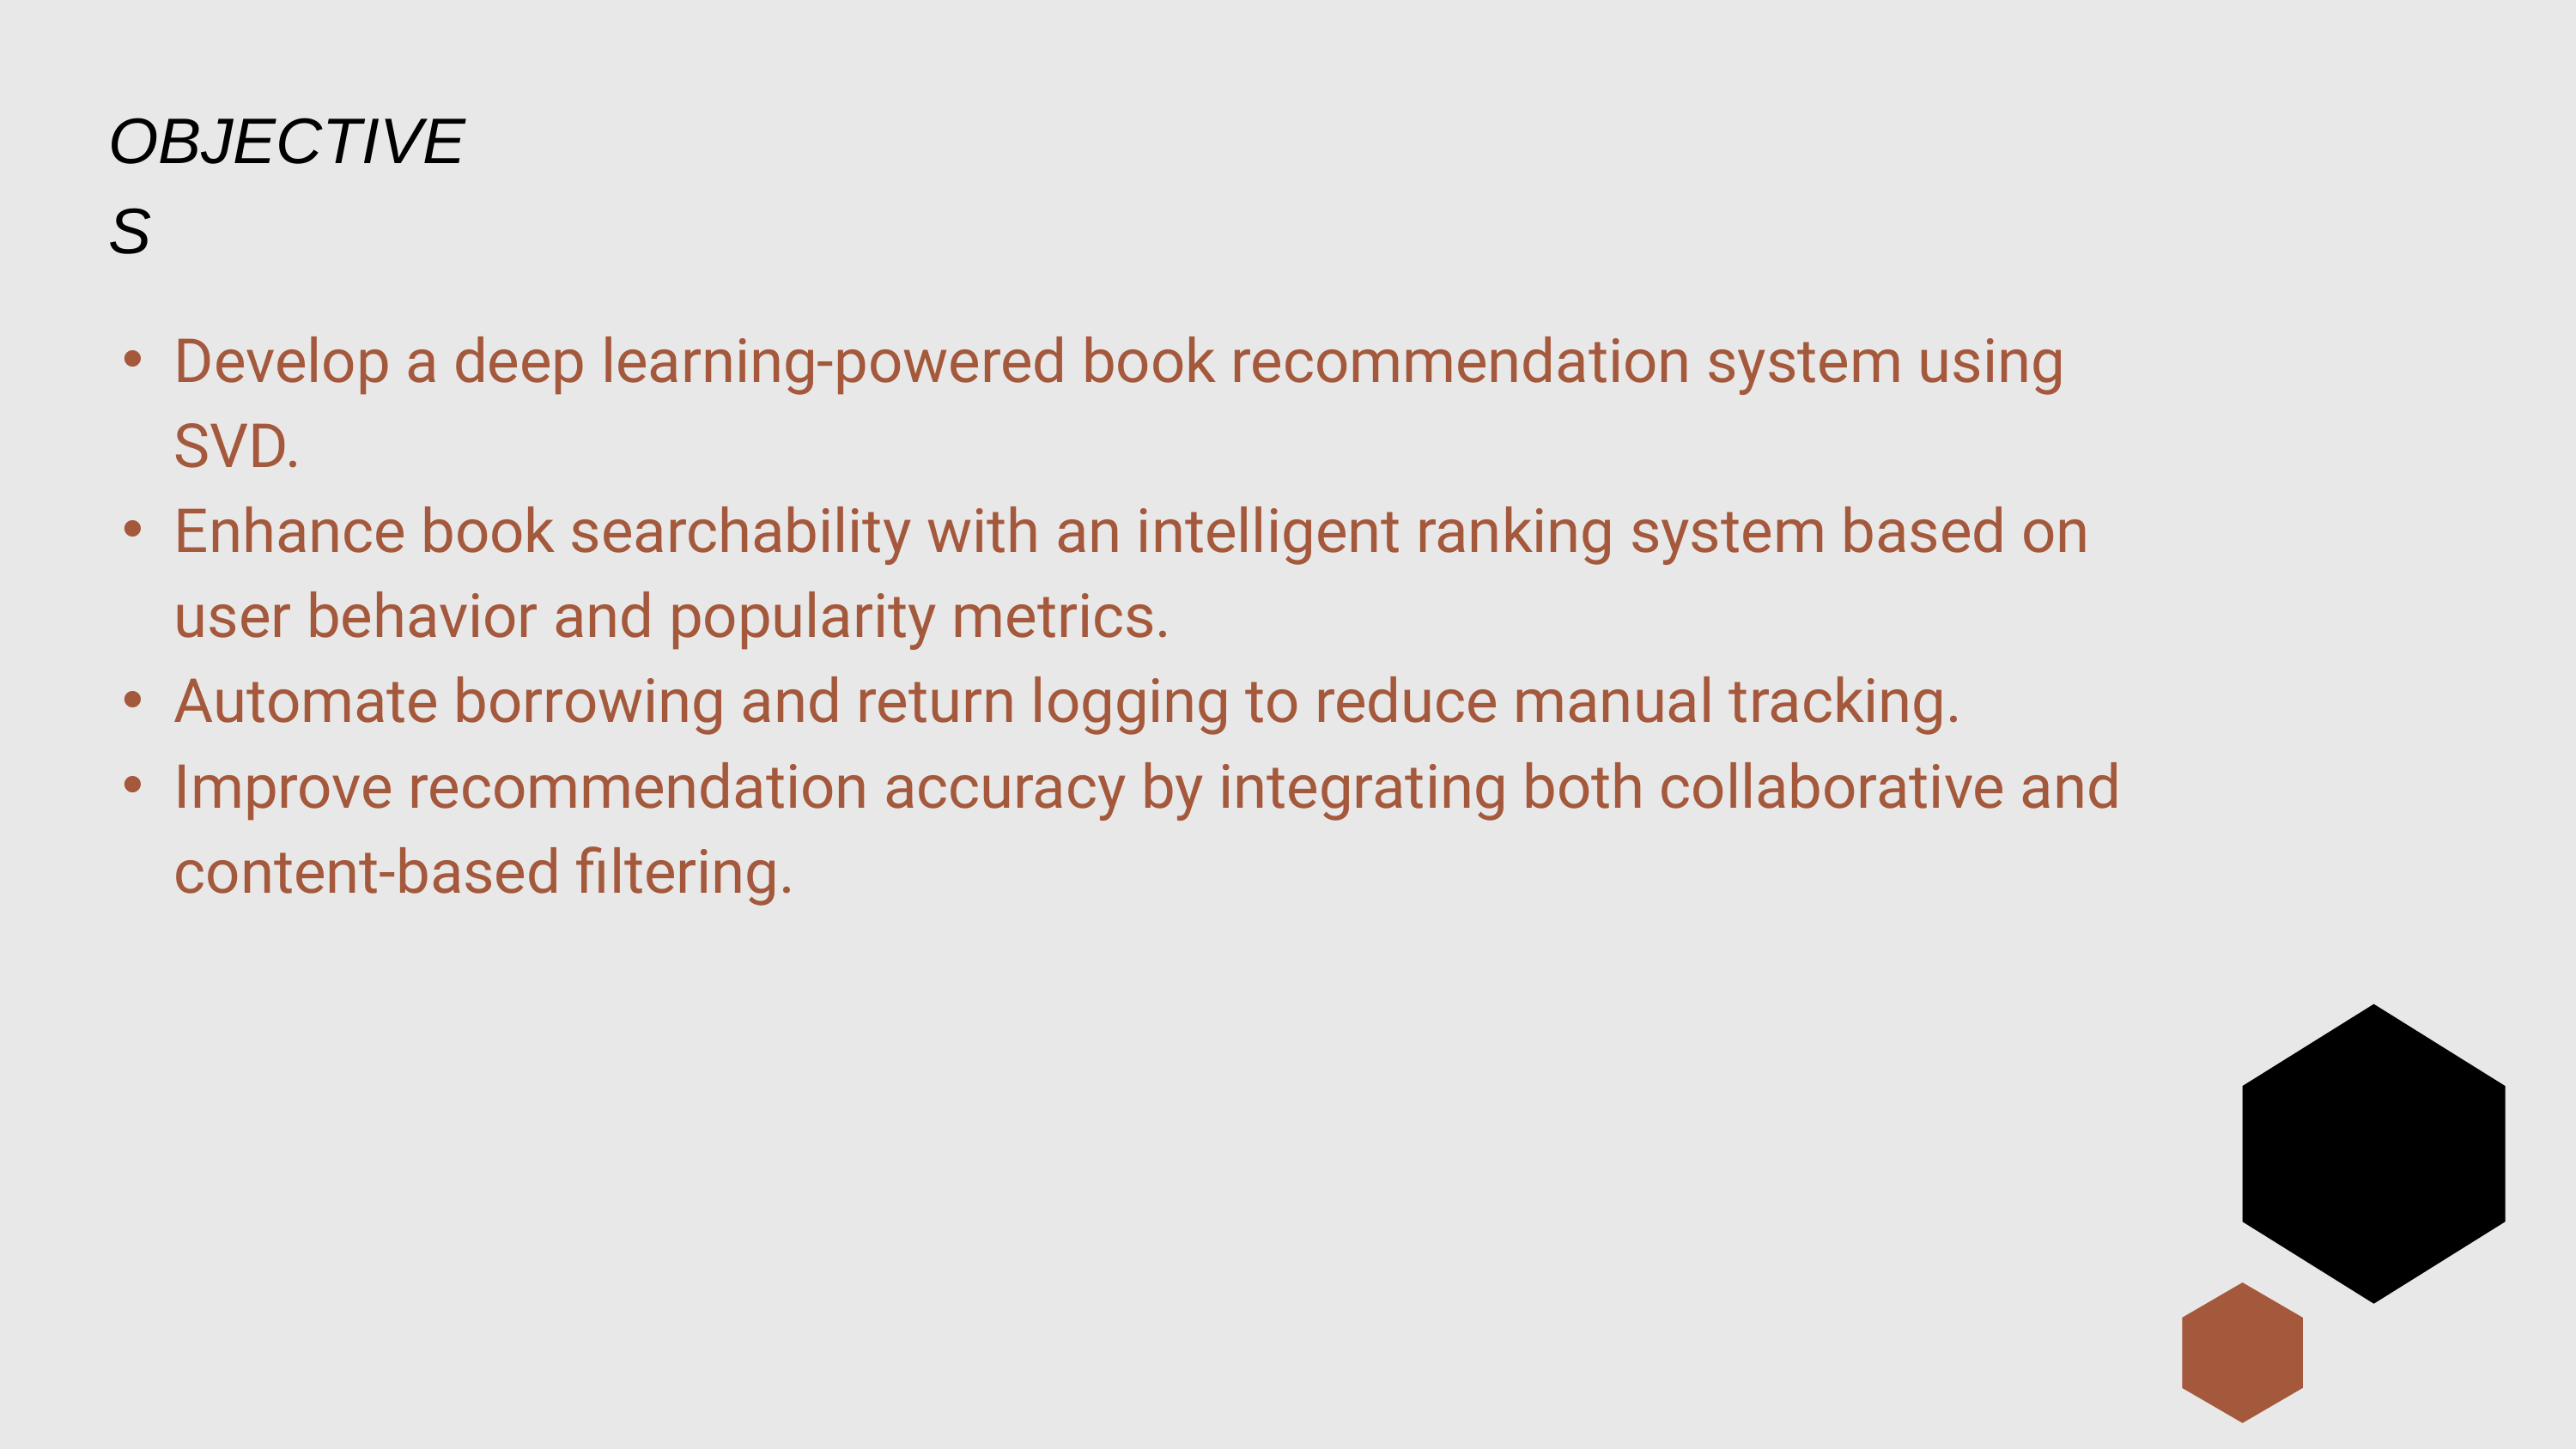

OBJECTIVES
Develop a deep learning-powered book recommendation system using SVD.
Enhance book searchability with an intelligent ranking system based on user behavior and popularity metrics.
Automate borrowing and return logging to reduce manual tracking.
Improve recommendation accuracy by integrating both collaborative and content-based filtering.